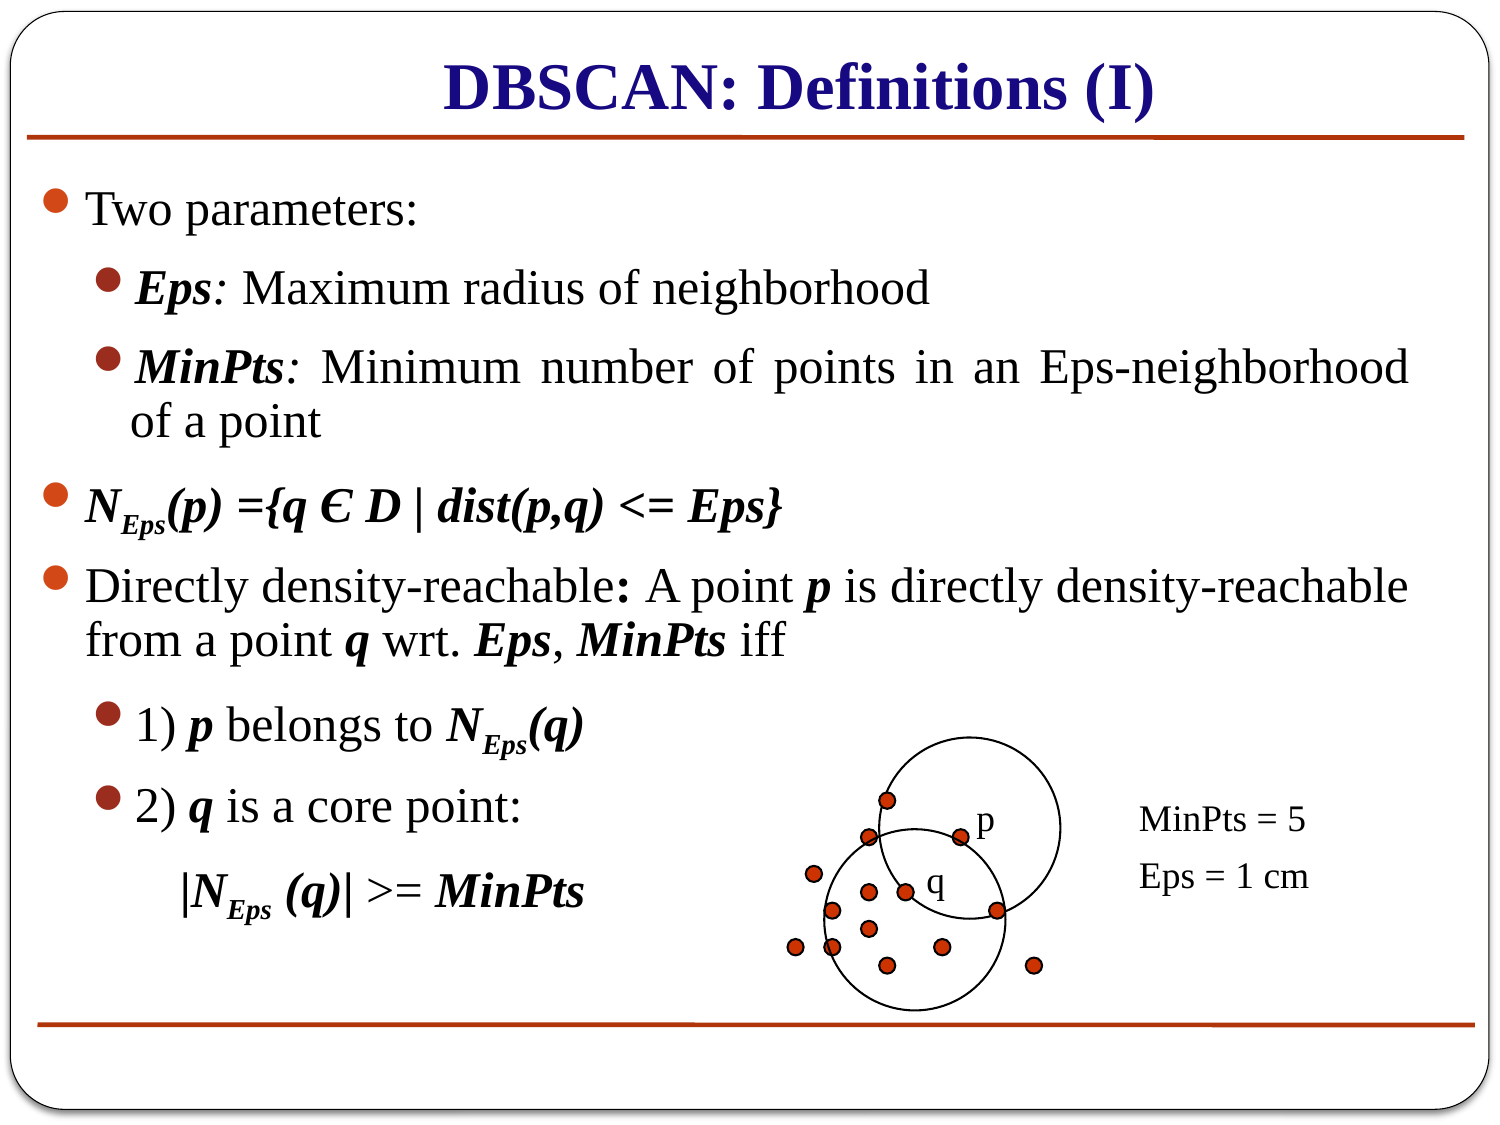

# DBSCAN: Definitions (I)
Two parameters:
Eps: Maximum radius of neighborhood
MinPts: Minimum number of points in an Eps-neighborhood of a point
NEps(p) ={q Є D | dist(p,q) <= Eps}
Directly density-reachable: A point p is directly density-reachable from a point q wrt. Eps, MinPts iff
1) p belongs to NEps(q)
2) q is a core point:
       |NEps (q)| >= MinPts

p

q

MinPts = 5
Eps = 1 cm
37